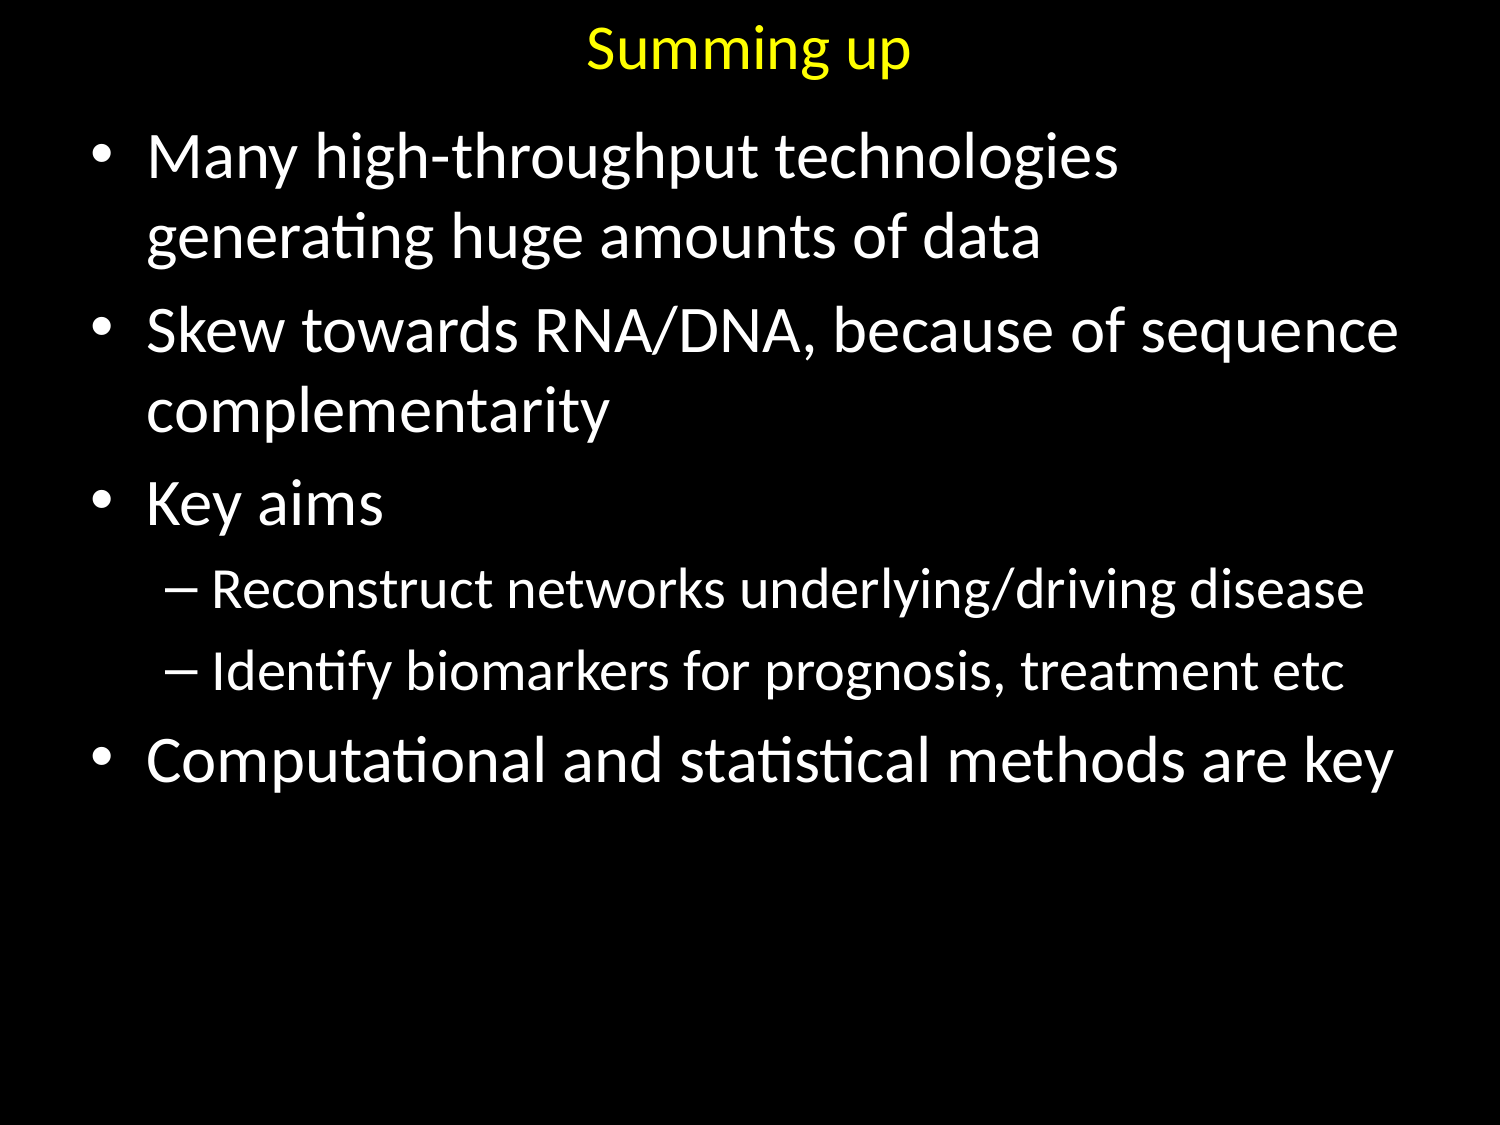

# Summing up
Many high-throughput technologies generating huge amounts of data
Skew towards RNA/DNA, because of sequence complementarity
Key aims
Reconstruct networks underlying/driving disease
Identify biomarkers for prognosis, treatment etc
Computational and statistical methods are key